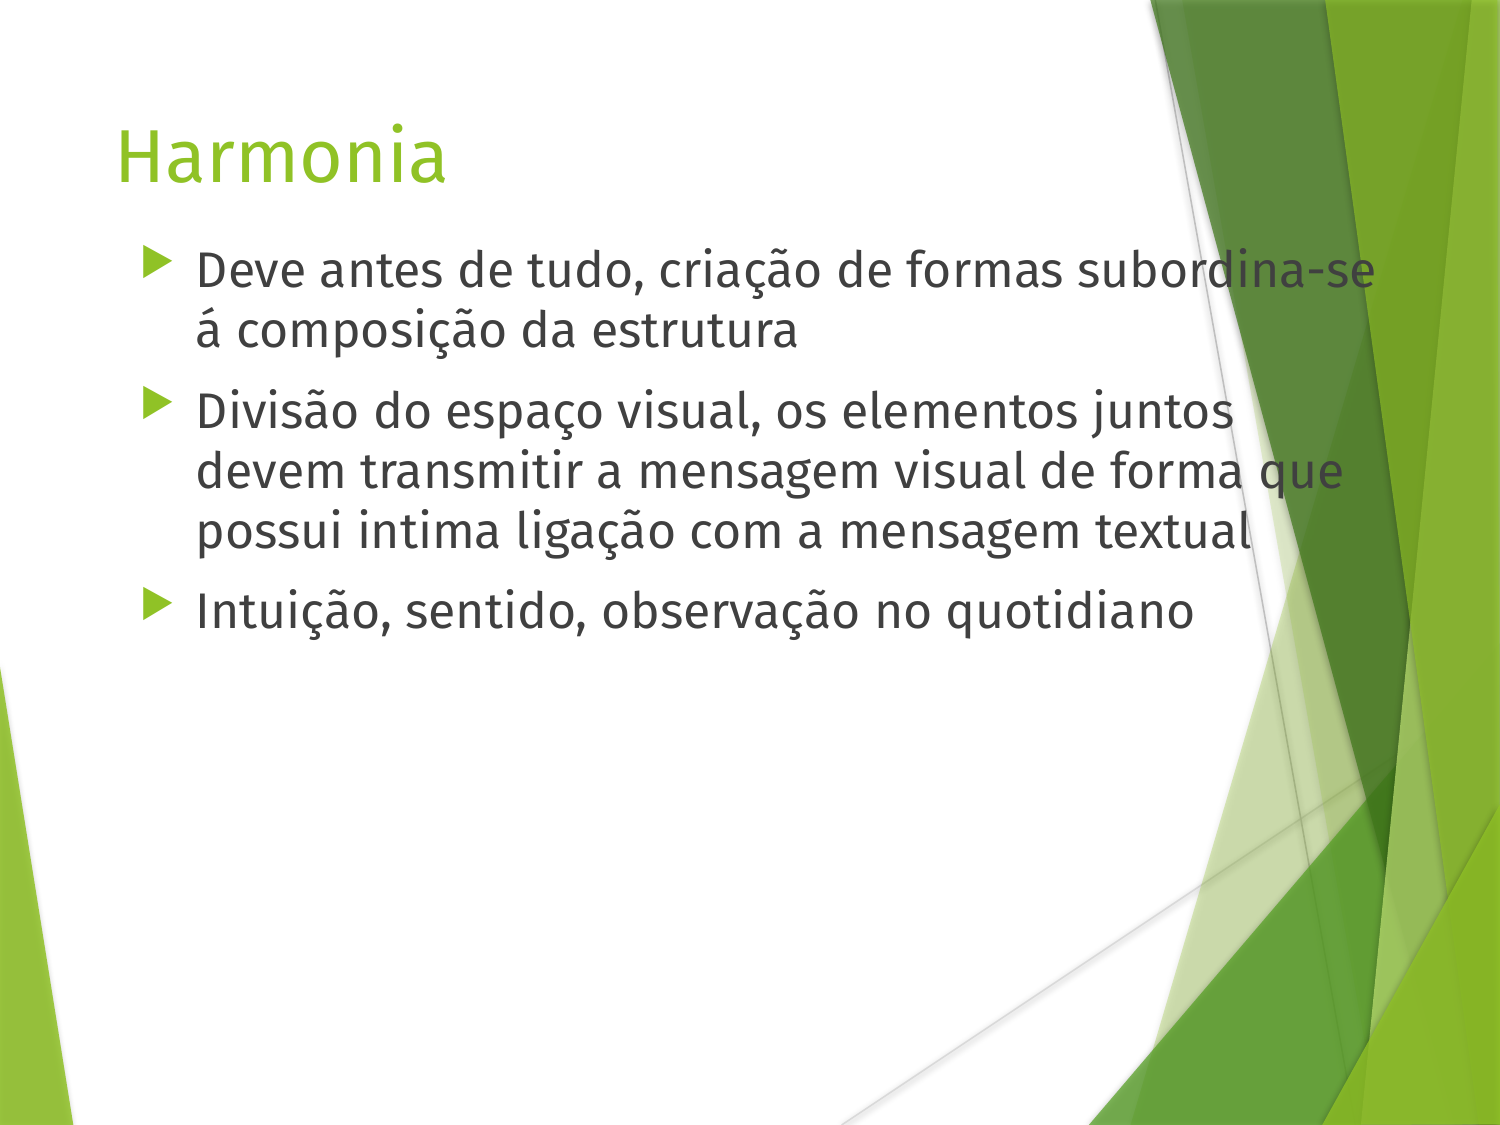

Harmonia
Deve antes de tudo, criação de formas subordina-se á composição da estrutura
Divisão do espaço visual, os elementos juntos devem transmitir a mensagem visual de forma que possui intima ligação com a mensagem textual
Intuição, sentido, observação no quotidiano